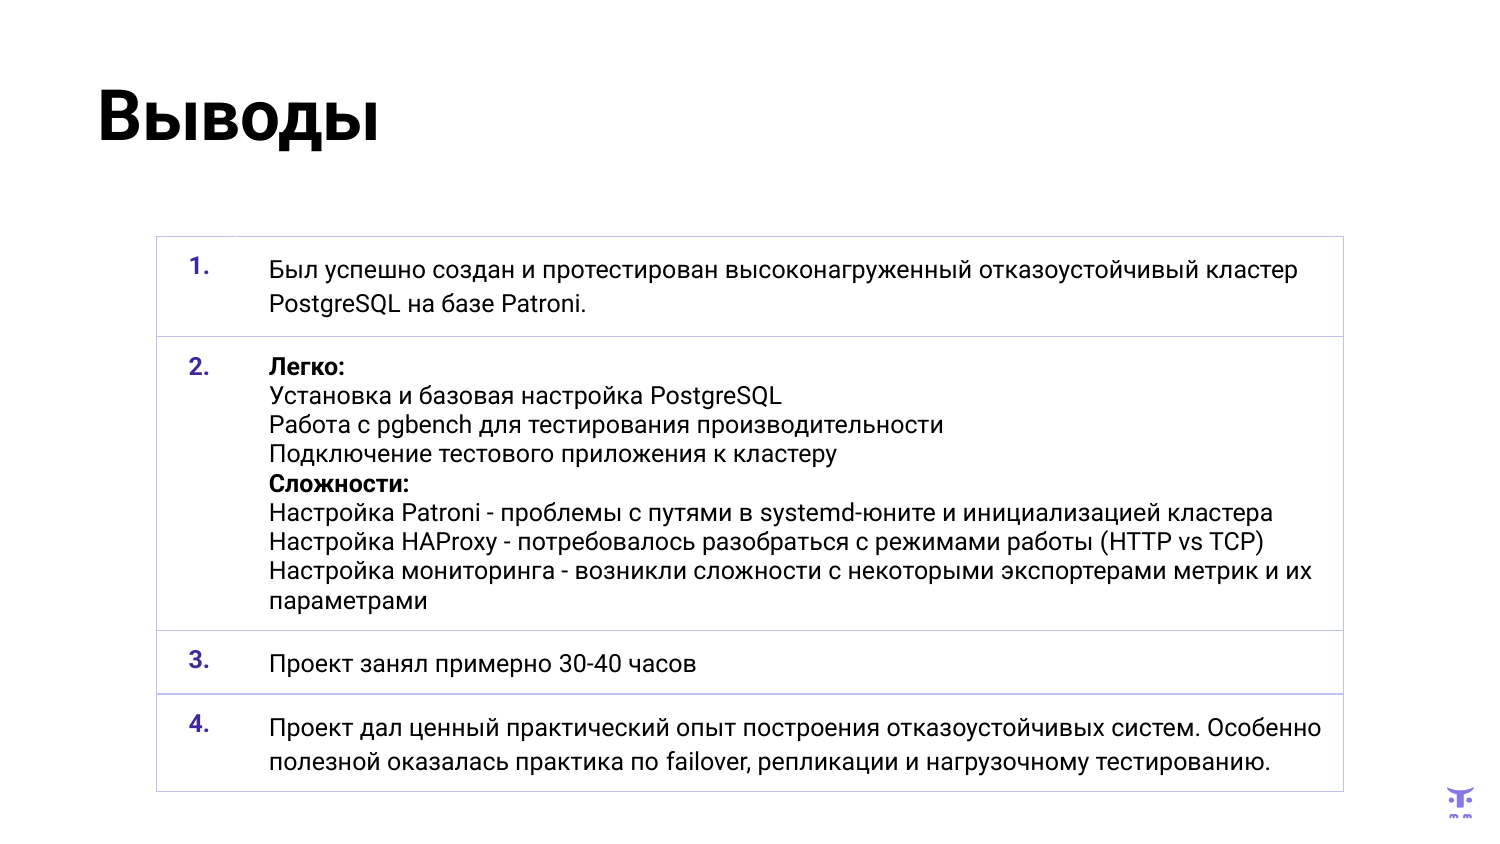

# Выводы

| 1. | Был успешно создан и протестирован высоконагруженный отказоустойчивый кластер PostgreSQL на базе Patroni. |
| --- | --- |
| 2. | Легко: Установка и базовая настройка PostgreSQL Работа с pgbench для тестирования производительности Подключение тестового приложения к кластеру Сложности: Настройка Patroni - проблемы с путями в systemd-юните и инициализацией кластера Настройка HAProxy - потребовалось разобраться с режимами работы (HTTP vs TCP) Настройка мониторинга - возникли сложности с некоторыми экспортерами метрик и их параметрами |
| 3. | Проект занял примерно 30-40 часов |
| 4. | Проект дал ценный практический опыт построения отказоустойчивых систем. Особенно полезной оказалась практика по failover, репликации и нагрузочному тестированию. |